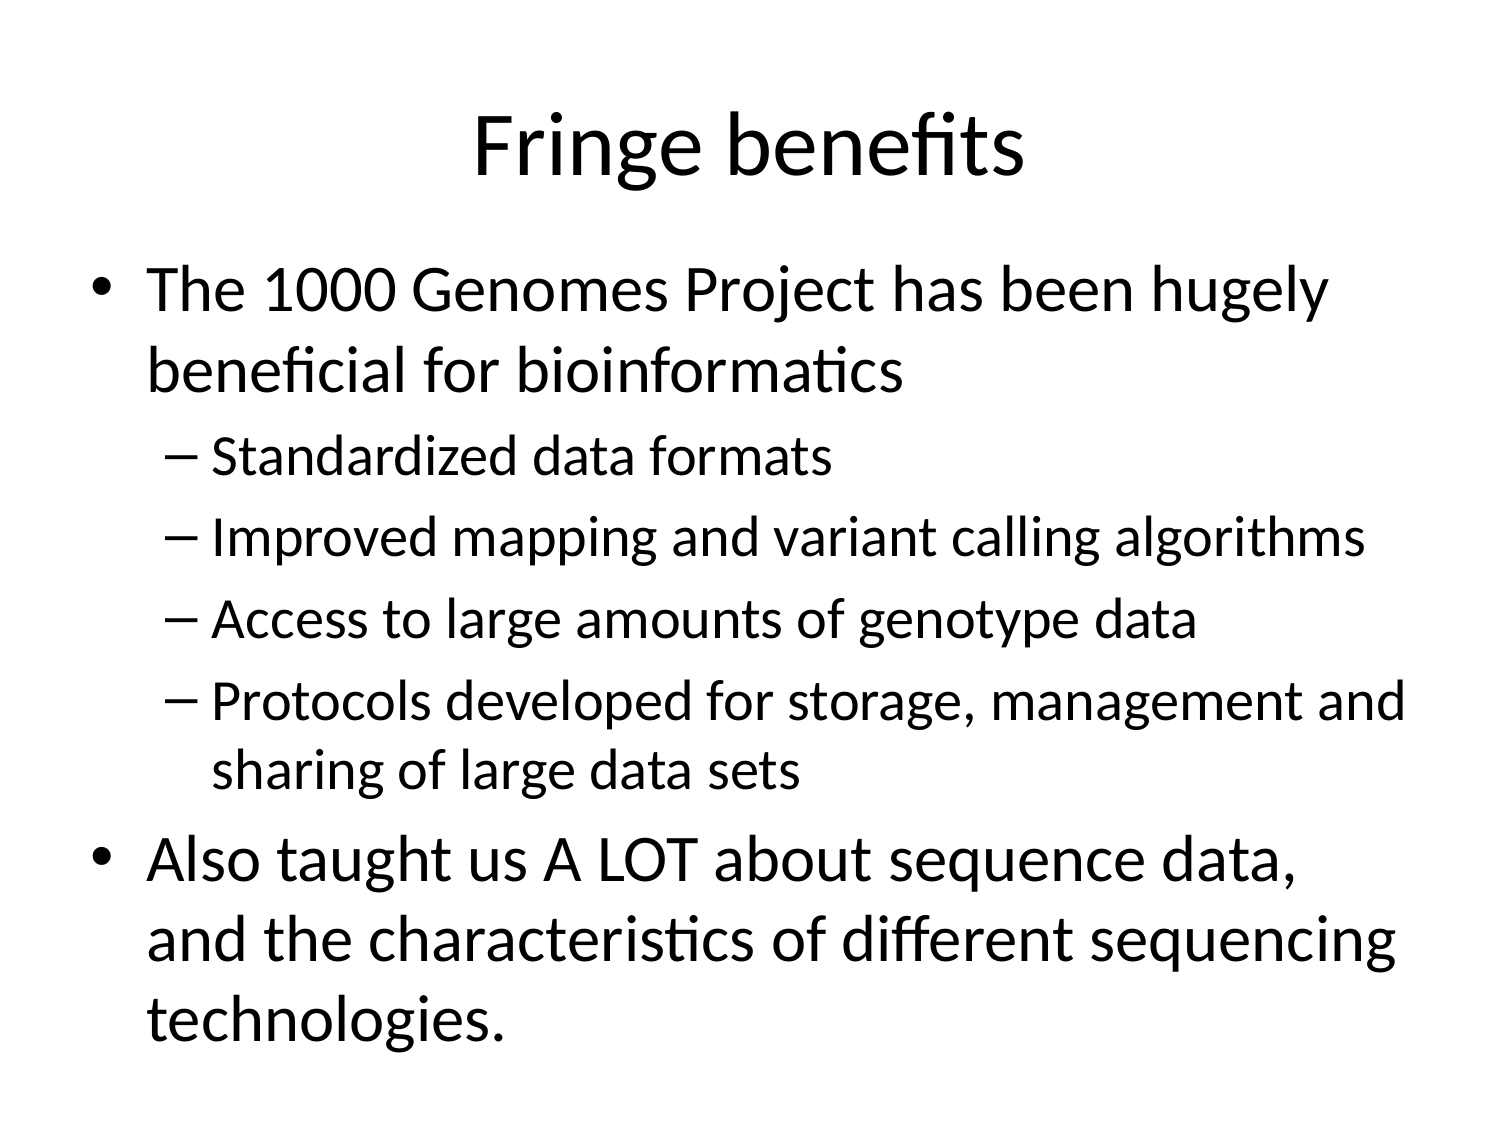

# Fringe benefits
The 1000 Genomes Project has been hugely beneficial for bioinformatics
Standardized data formats
Improved mapping and variant calling algorithms
Access to large amounts of genotype data
Protocols developed for storage, management and sharing of large data sets
Also taught us A LOT about sequence data, and the characteristics of different sequencing technologies.